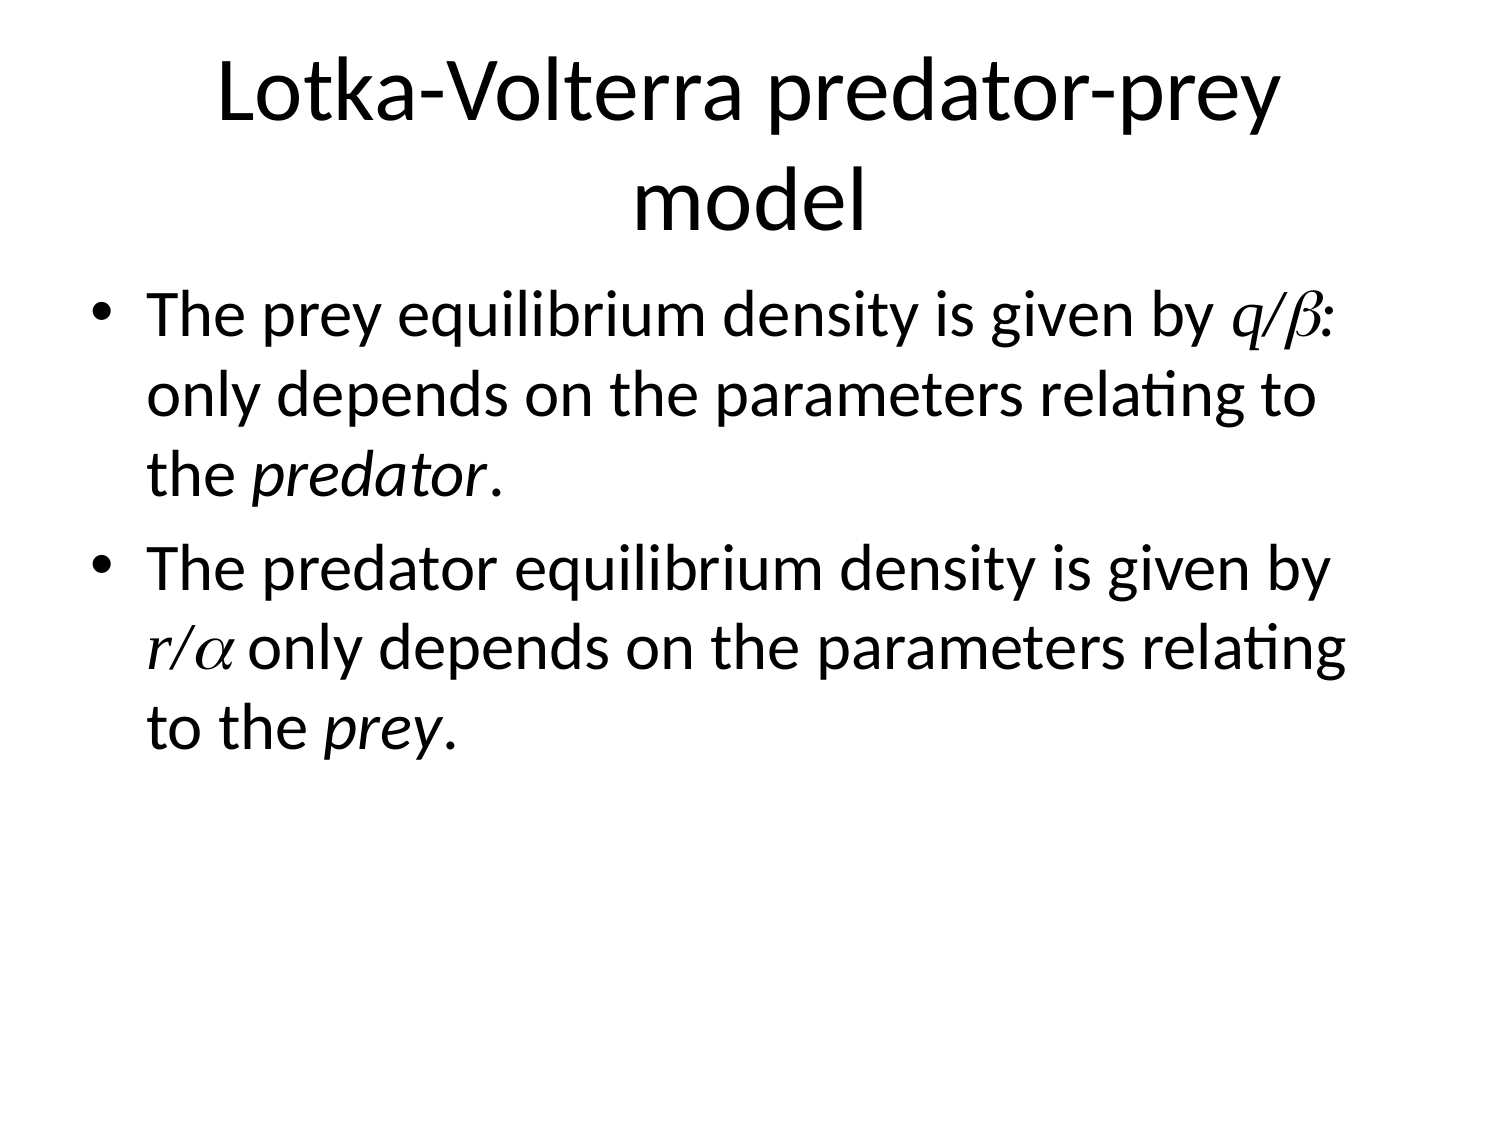

Lotka-Volterra predator-prey model
The prey equilibrium density is given by q/β: only depends on the parameters relating to the predator.
The predator equilibrium density is given by r/α only depends on the parameters relating to the prey.